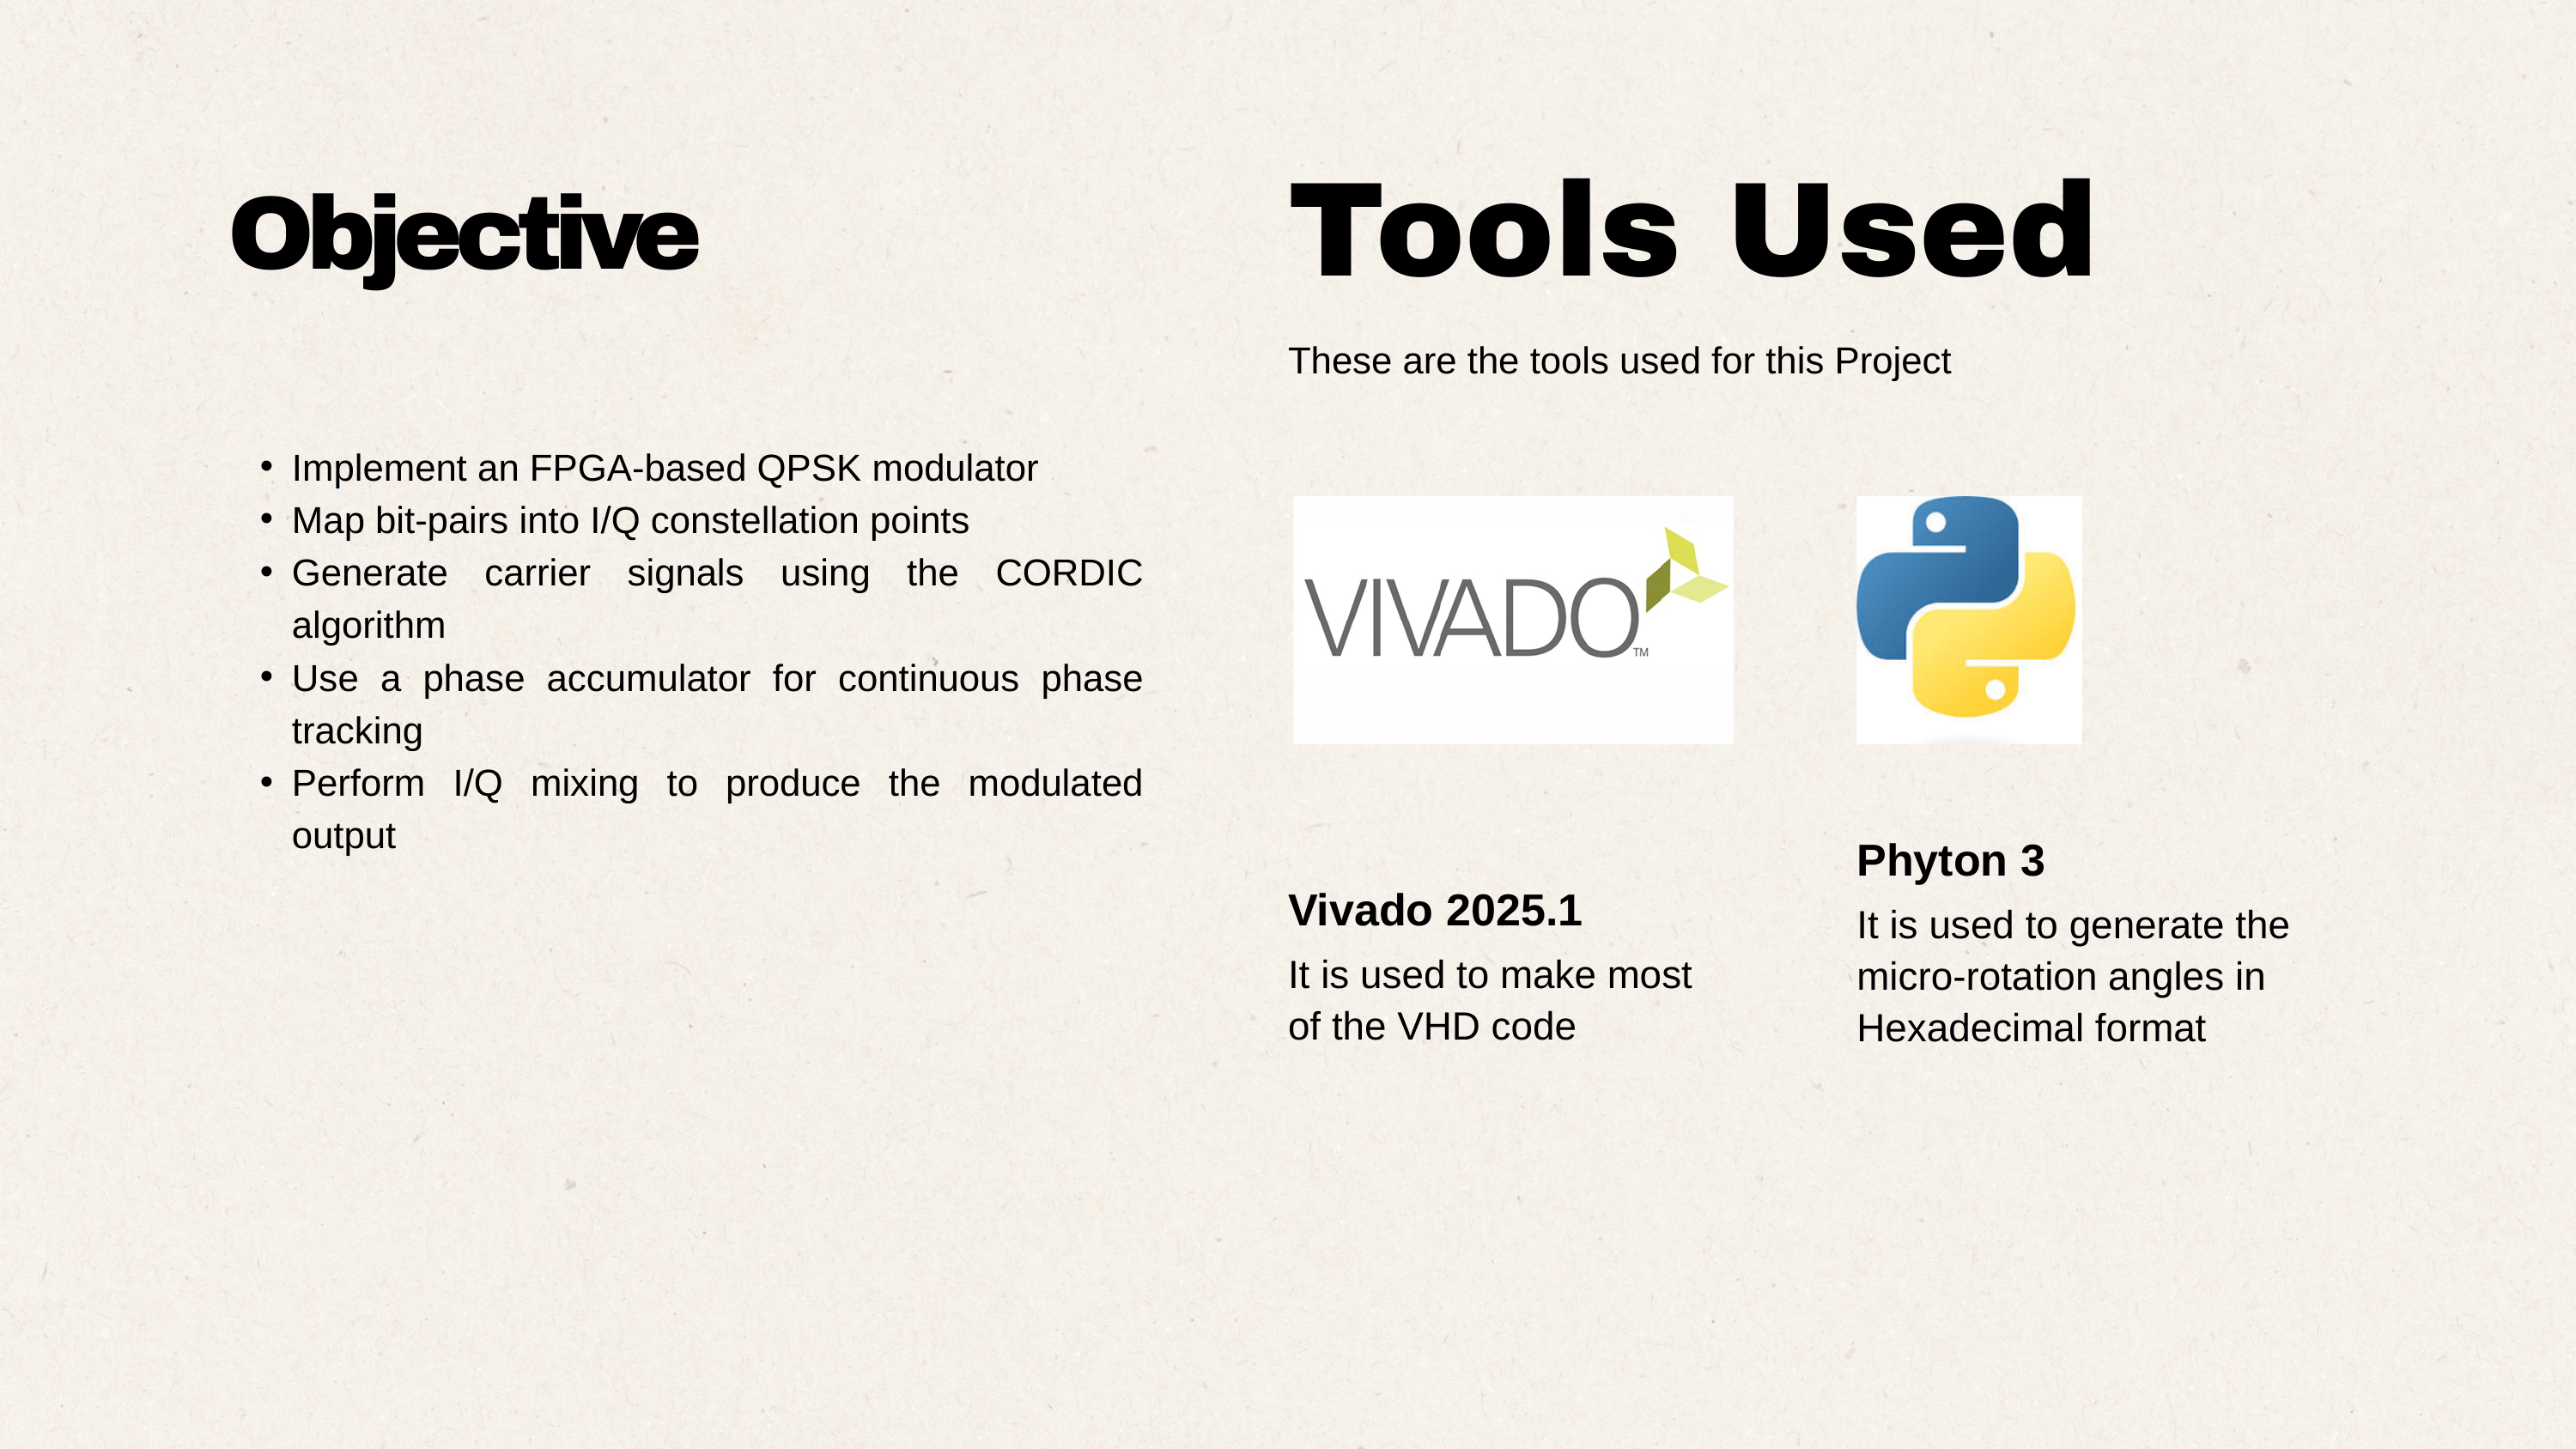

Tools Used
Objective
These are the tools used for this Project
Implement an FPGA-based QPSK modulator
Map bit-pairs into I/Q constellation points
Generate carrier signals using the CORDIC algorithm
Use a phase accumulator for continuous phase tracking
Perform I/Q mixing to produce the modulated output

Phyton 3
It is used to generate the micro-rotation angles in Hexadecimal format

Vivado 2025.1
It is used to make most of the VHD code